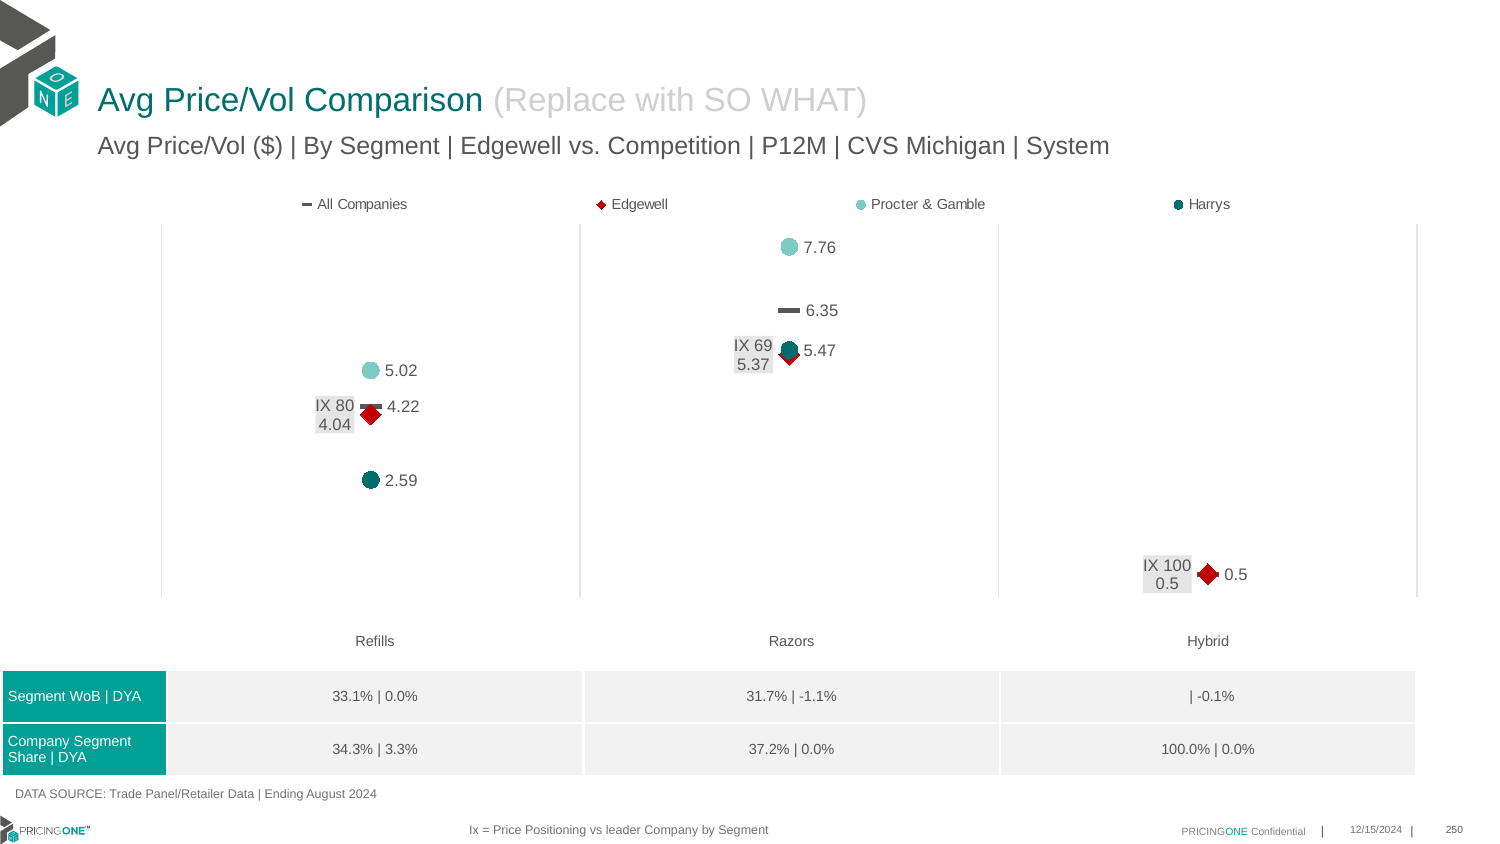

# Avg Price/Vol Comparison (Replace with SO WHAT)
Avg Price/Vol ($) | By Segment | Edgewell vs. Competition | P12M | CVS Michigan | System

### Chart

| Category | All Companies | Edgewell | Procter & Gamble | Harrys |
|---|---|---|---|---|
| IX 80 | 4.22 | 4.04 | 5.02 | 2.59 |
| IX 69 | 6.35 | 5.37 | 7.76 | 5.47 |
| IX 100 | 0.5 | 0.5 | None | None |
|  | Refills | Razors | Hybrid |
| --- | --- | --- | --- |
| Segment WoB | DYA | 33.1% | 0.0% | 31.7% | -1.1% | | -0.1% |
| Company Segment Share | DYA | 34.3% | 3.3% | 37.2% | 0.0% | 100.0% | 0.0% |
DATA SOURCE: Trade Panel/Retailer Data | Ending August 2024
Ix = Price Positioning vs leader Company by Segment
12/15/2024
250